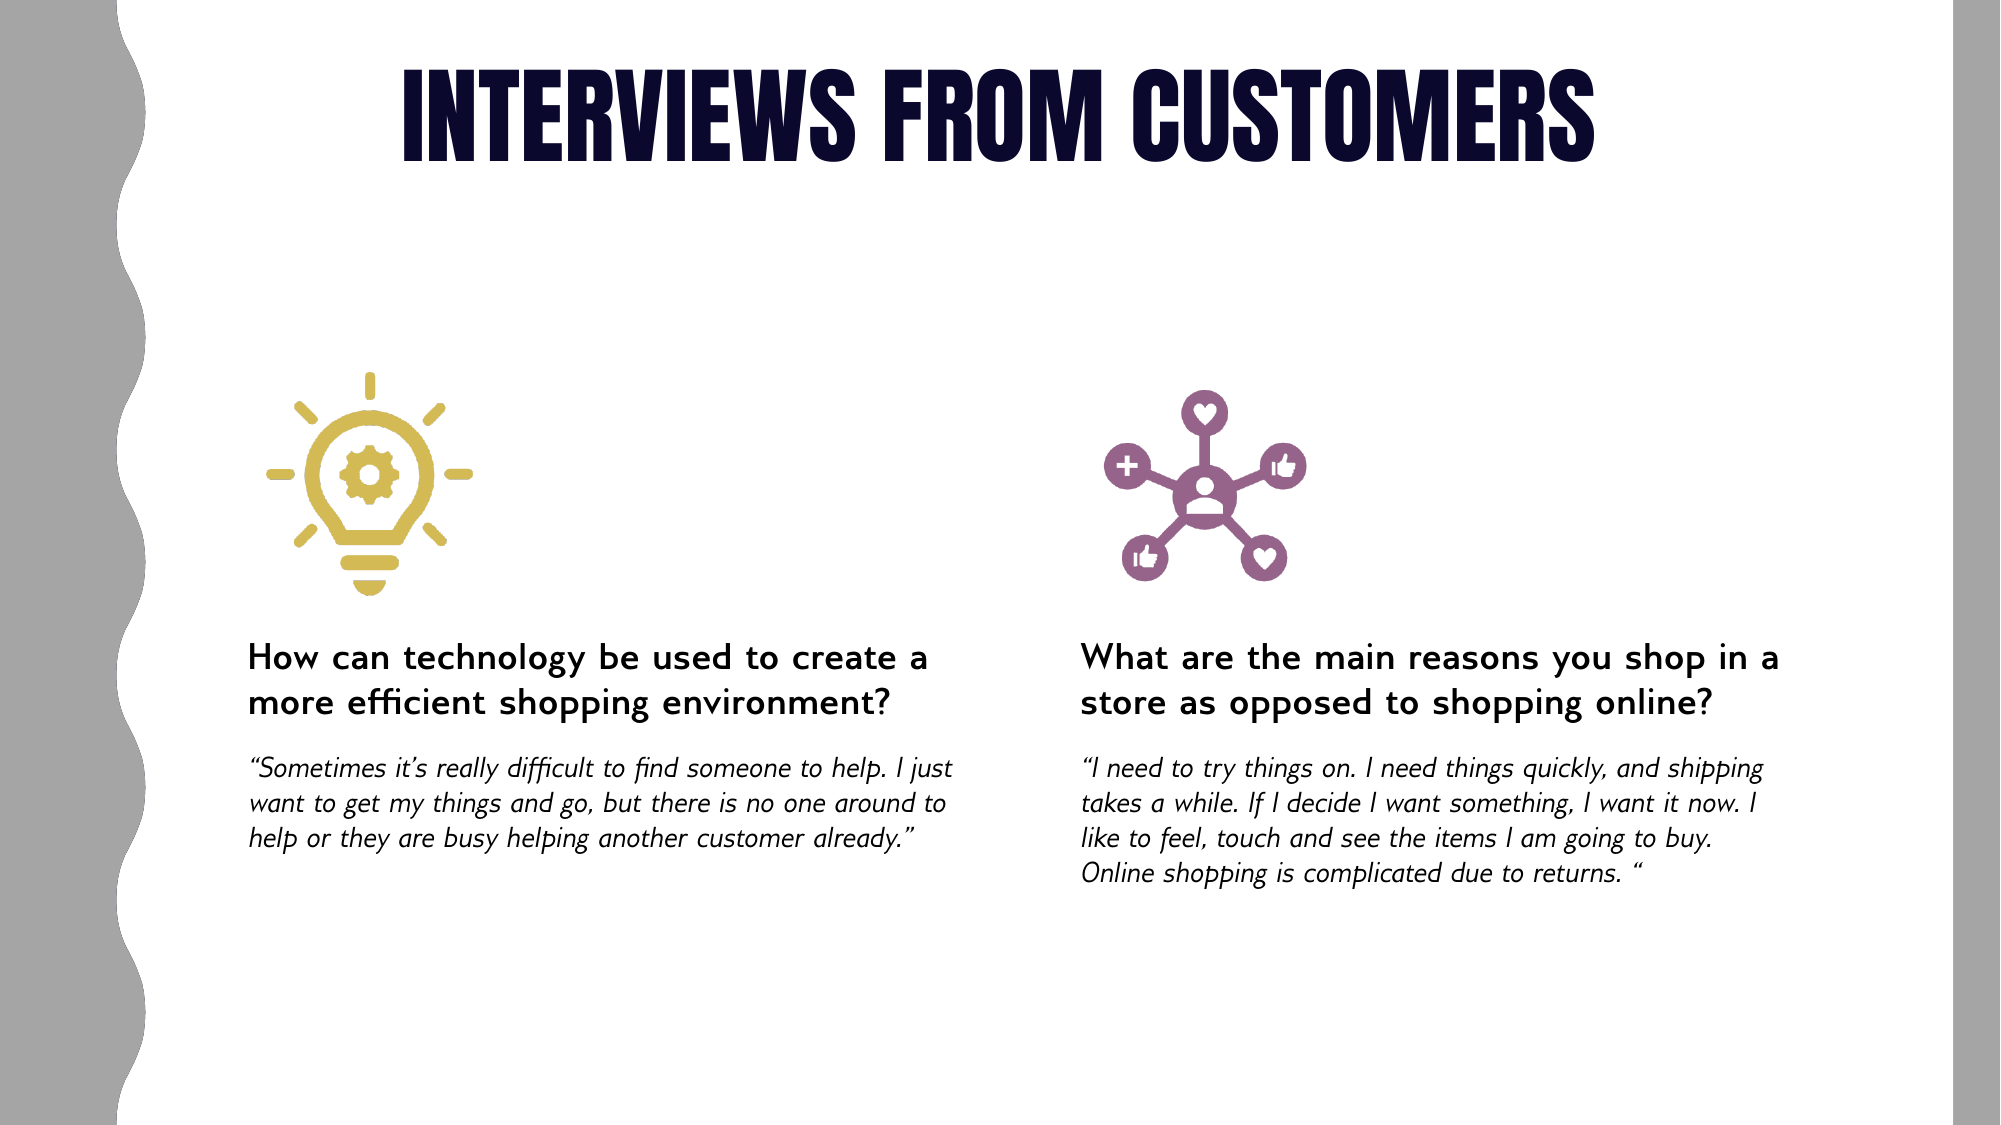

# INTERVIEWS FROM CUSTOMERS

How can technology be used to create a more efficient shopping environment?
What are the main reasons you shop in a store as opposed to shopping online?
“Sometimes it’s really difficult to find someone to help. I just want to get my things and go, but there is no one around to help or they are busy helping another customer already.”
“I need to try things on. I need things quickly, and shipping takes a while. If I decide I want something, I want it now. I like to feel, touch and see the items I am going to buy. Online shopping is complicated due to returns. “